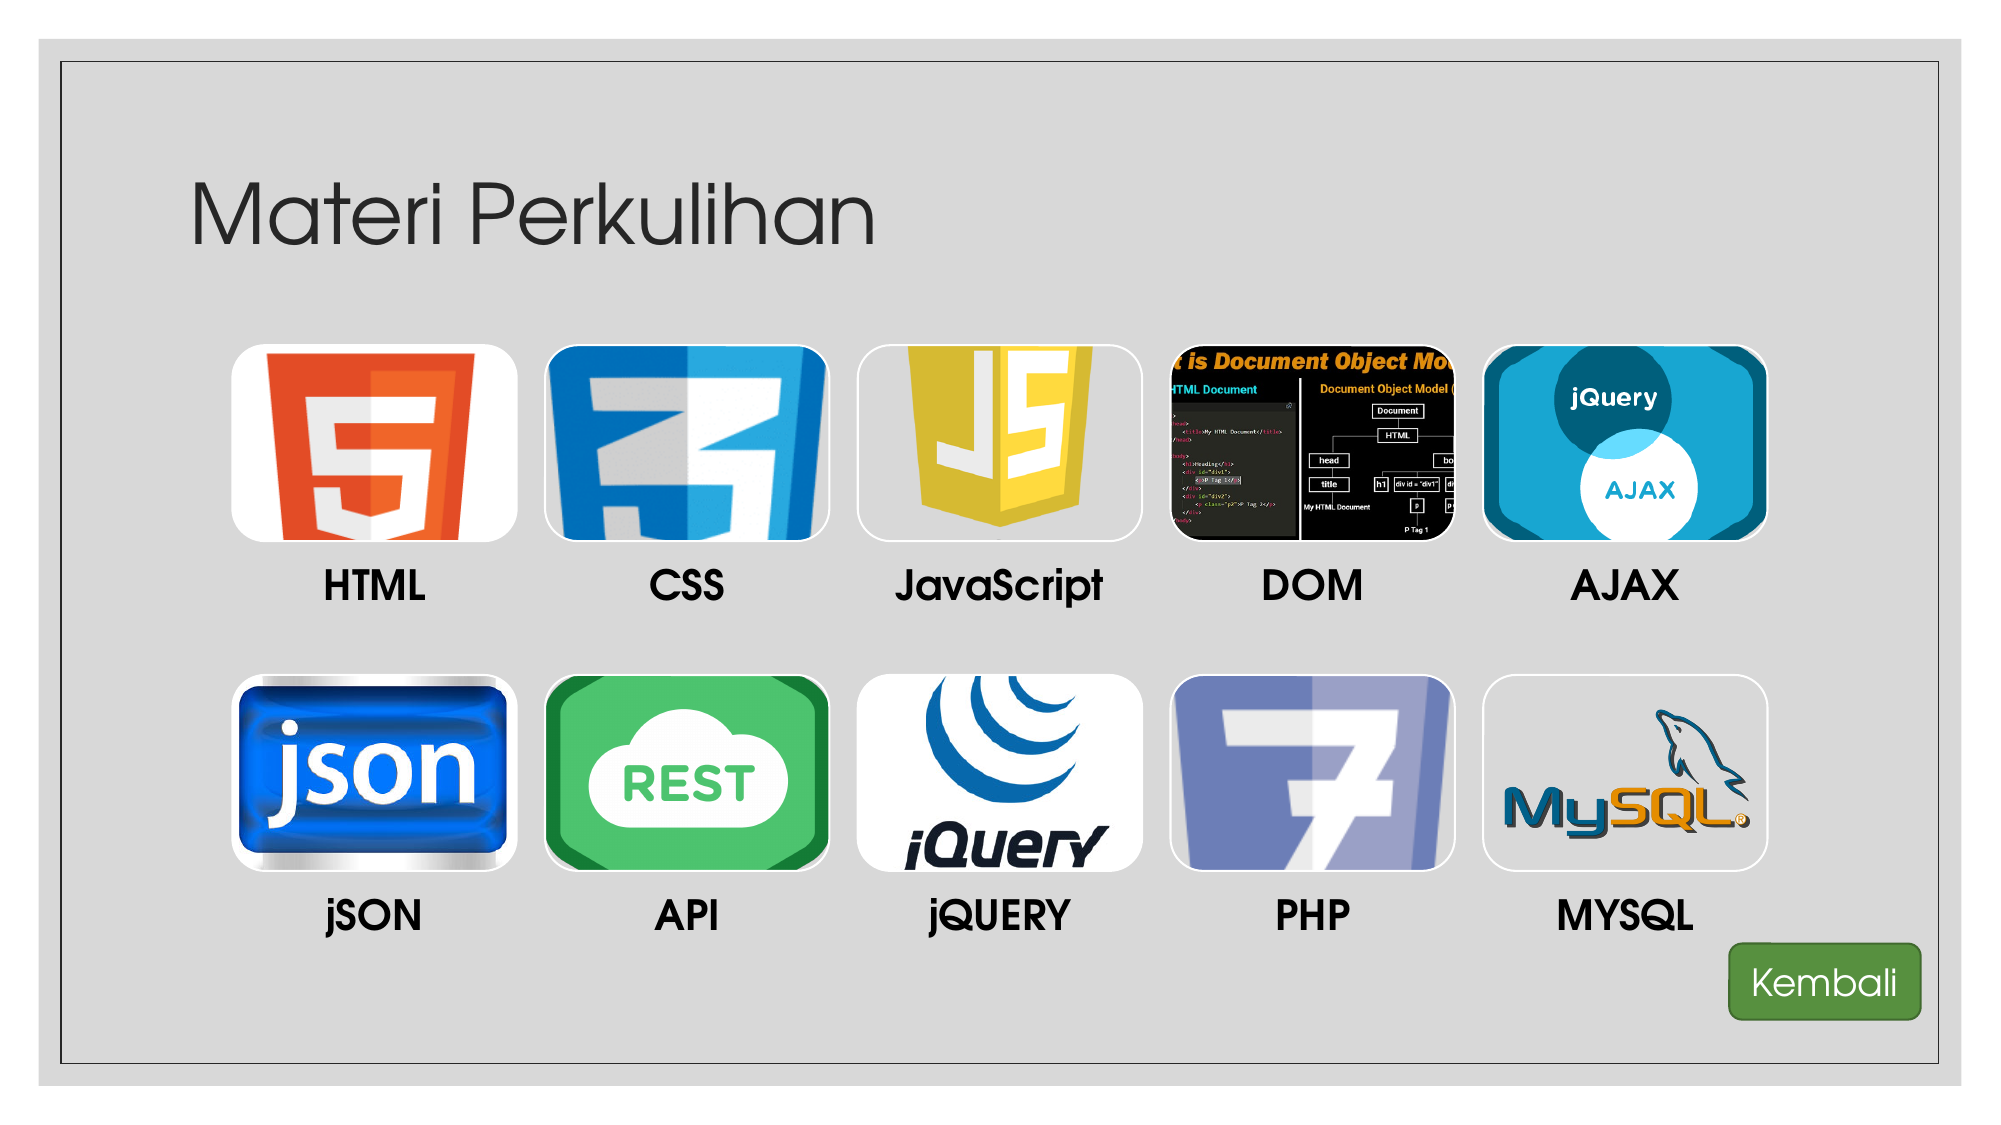

# Materi Perkulihan
HTML
CSS
JavaScript
DOM
AJAX
jSON
API
jQUERY
PHP
MYSQL
Kembali